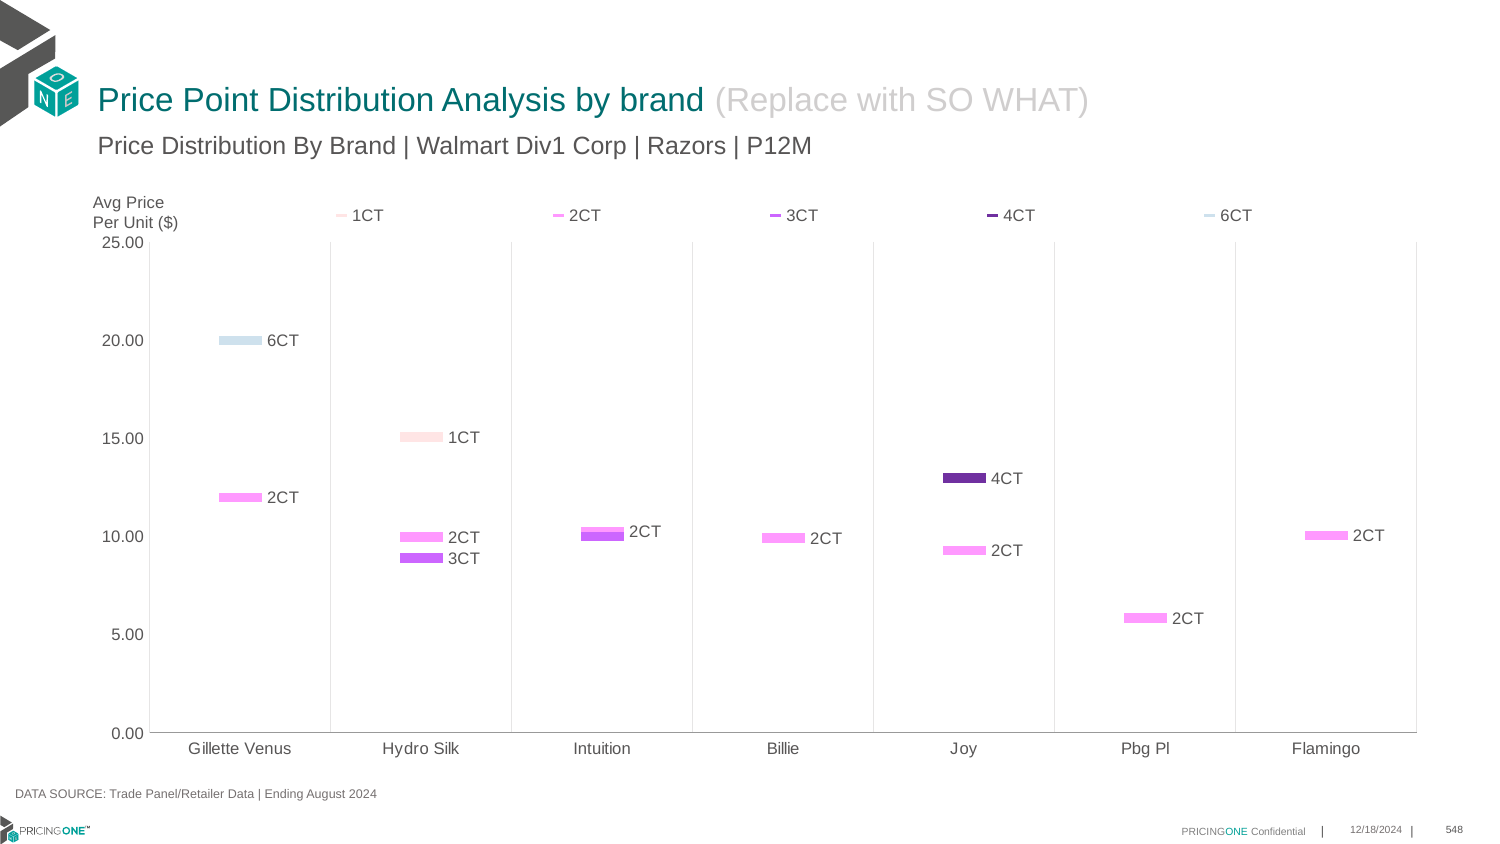

# Price Point Distribution Analysis by brand (Replace with SO WHAT)
Price Distribution By Brand | Walmart Div1 Corp | Razors | P12M

### Chart

| Category | 1CT | 2CT | 3CT | 4CT | 6CT |
|---|---|---|---|---|---|
| Gillette Venus | None | 11.984586343096131 | None | None | 19.98842691813116 |
| Hydro Silk | 15.061130664320281 | 9.970596242853253 | 8.898468708388815 | None | None |
| Intuition | None | 10.257570761198131 | 9.982219726745274 | None | None |
| Billie | None | 9.921049540554948 | None | None | None |
| Joy | None | 9.288914978964876 | None | 12.970351404504806 | None |
| Pbg Pl | None | 5.851005917159763 | None | None | None |
| Flamingo | None | 10.045495905368517 | None | None | None |
Avg Price
Per Unit ($)
DATA SOURCE: Trade Panel/Retailer Data | Ending August 2024
12/18/2024
548